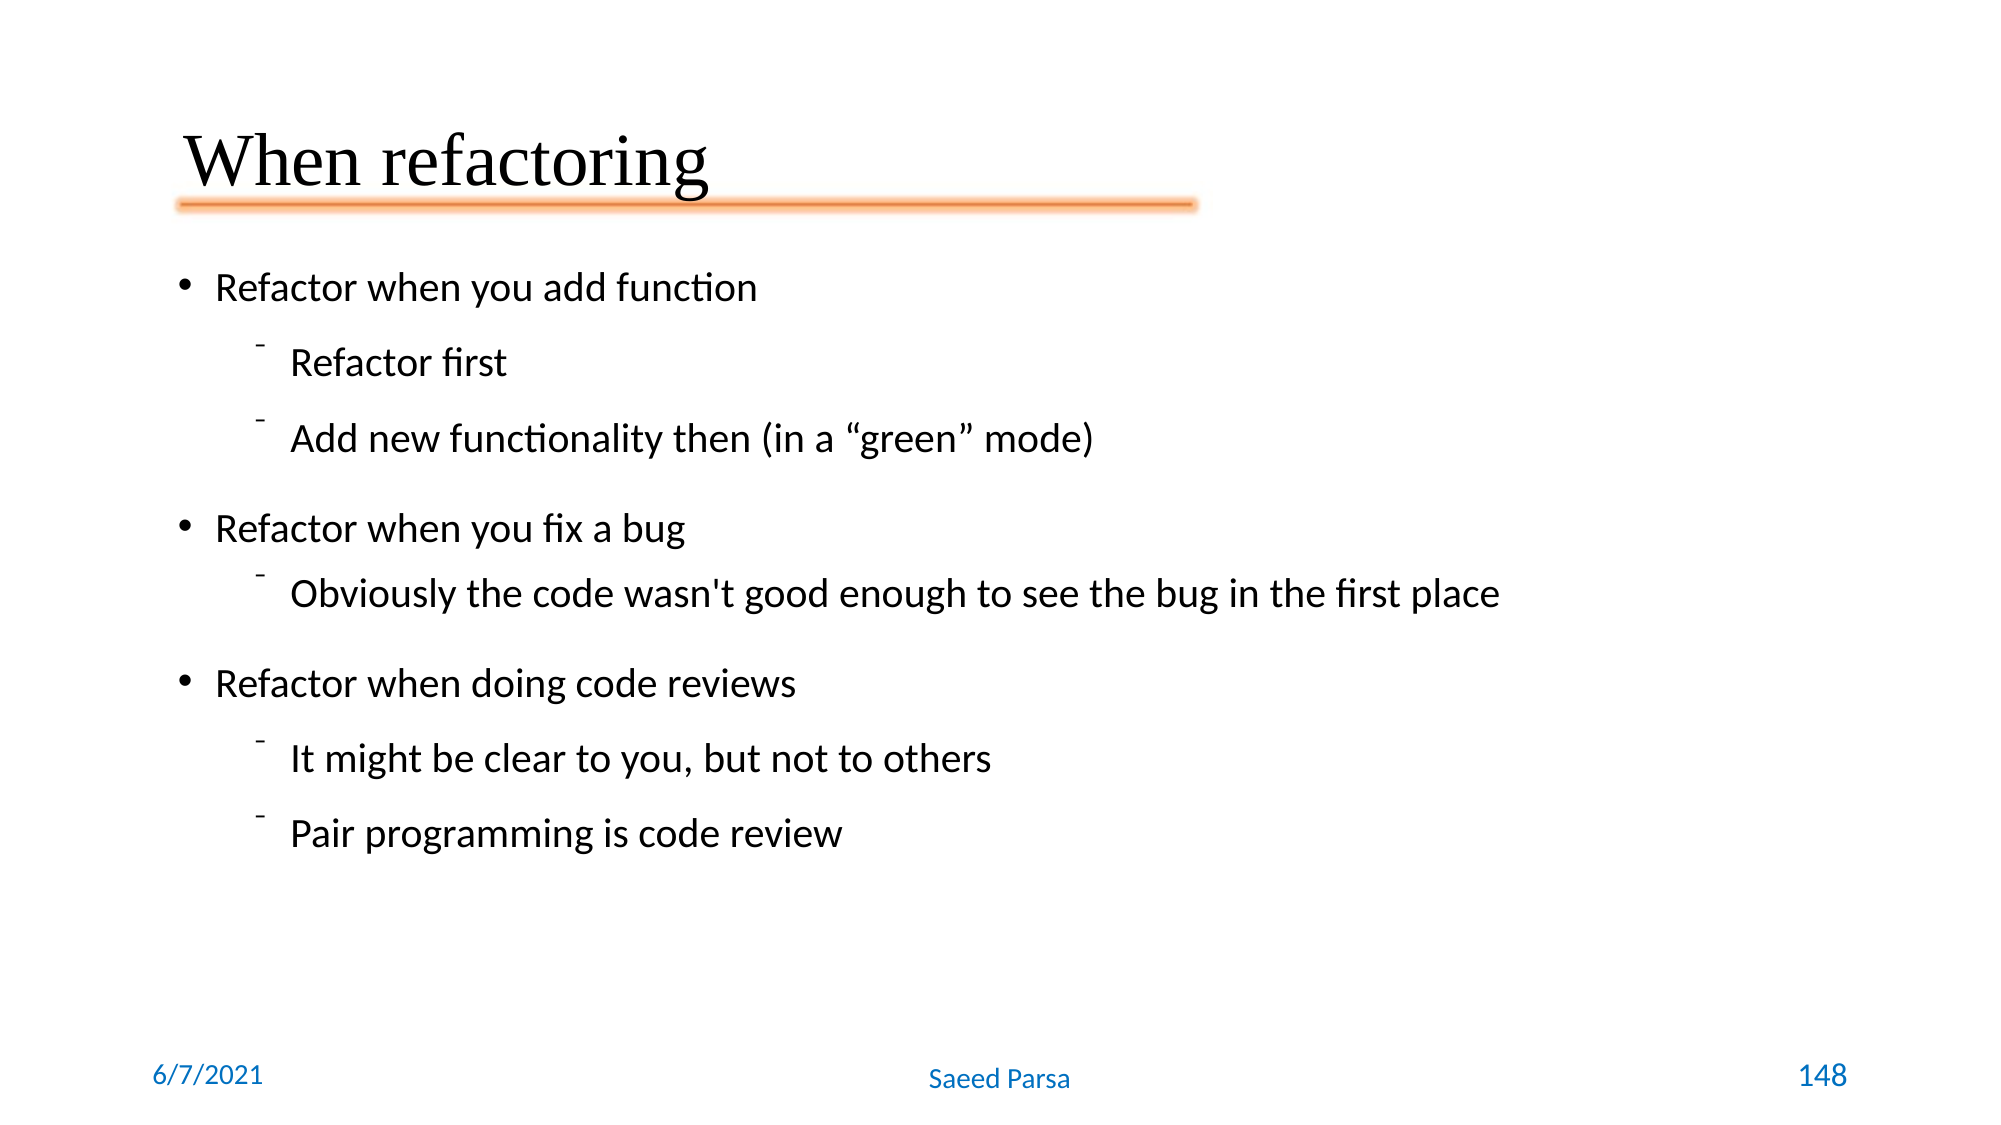

When refactoring

Refactor when you add function
Refactor first
Add new functionality then (in a “green” mode)‏
Refactor when you fix a bug
Obviously the code wasn't good enough to see the bug in the first place
Refactor when doing code reviews
It might be clear to you, but not to others
Pair programming is code review
6/7/2021
Saeed Parsa
148